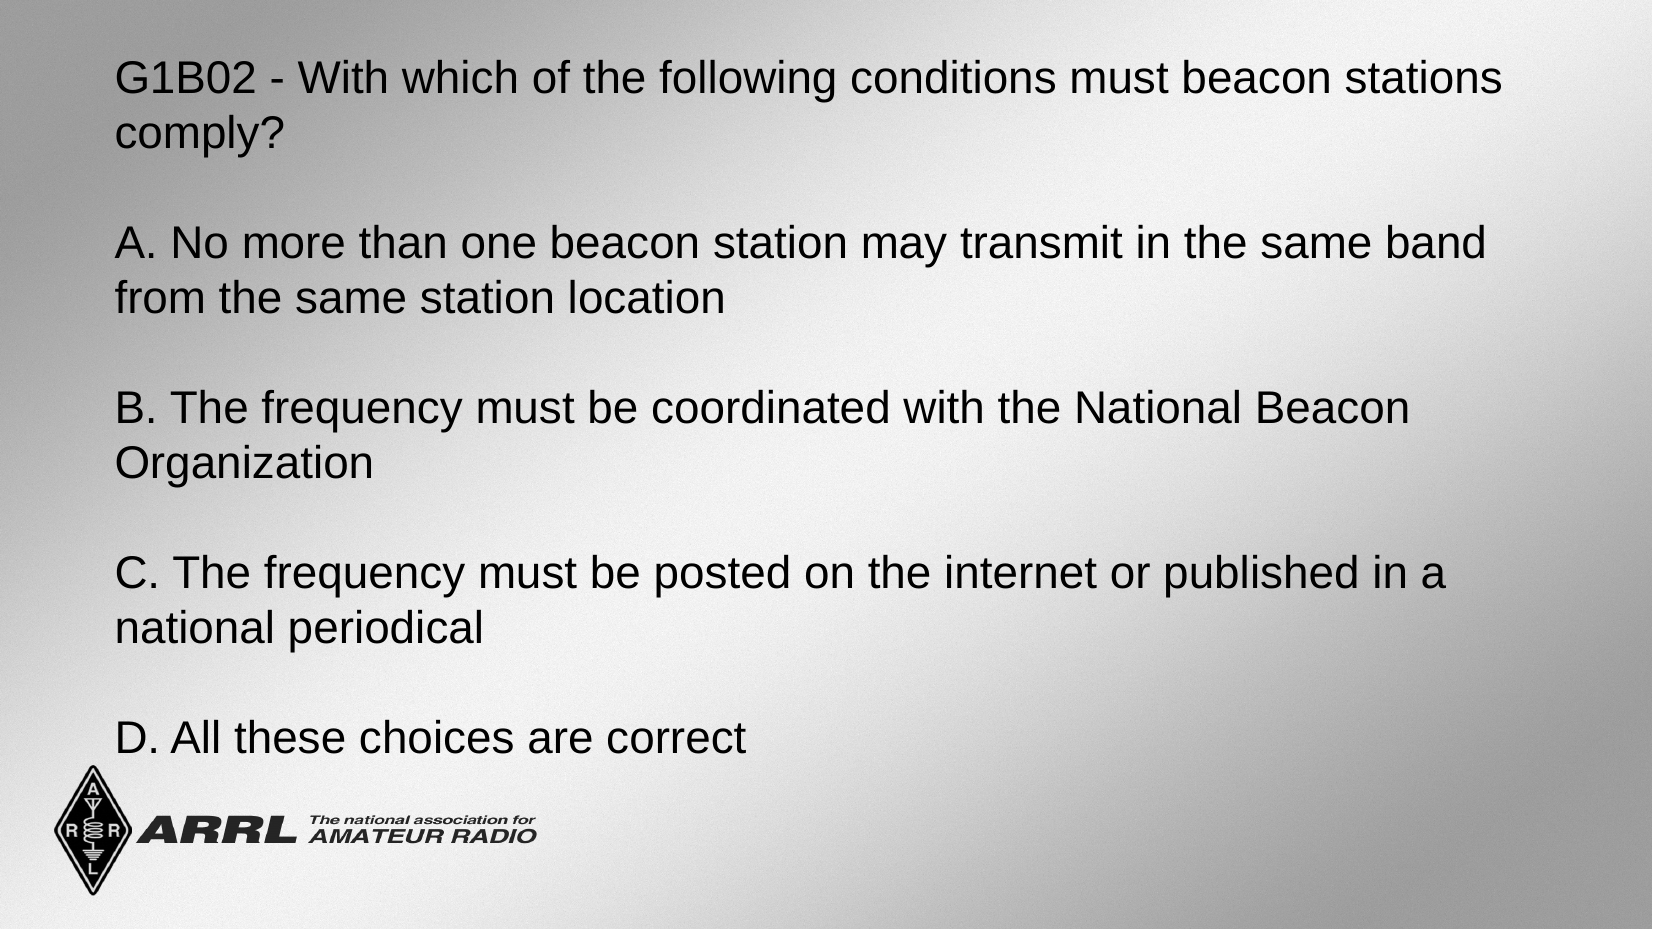

G1B02 - With which of the following conditions must beacon stations comply?

A. No more than one beacon station may transmit in the same band from the same station location

B. The frequency must be coordinated with the National Beacon Organization

C. The frequency must be posted on the internet or published in a national periodical

D. All these choices are correct